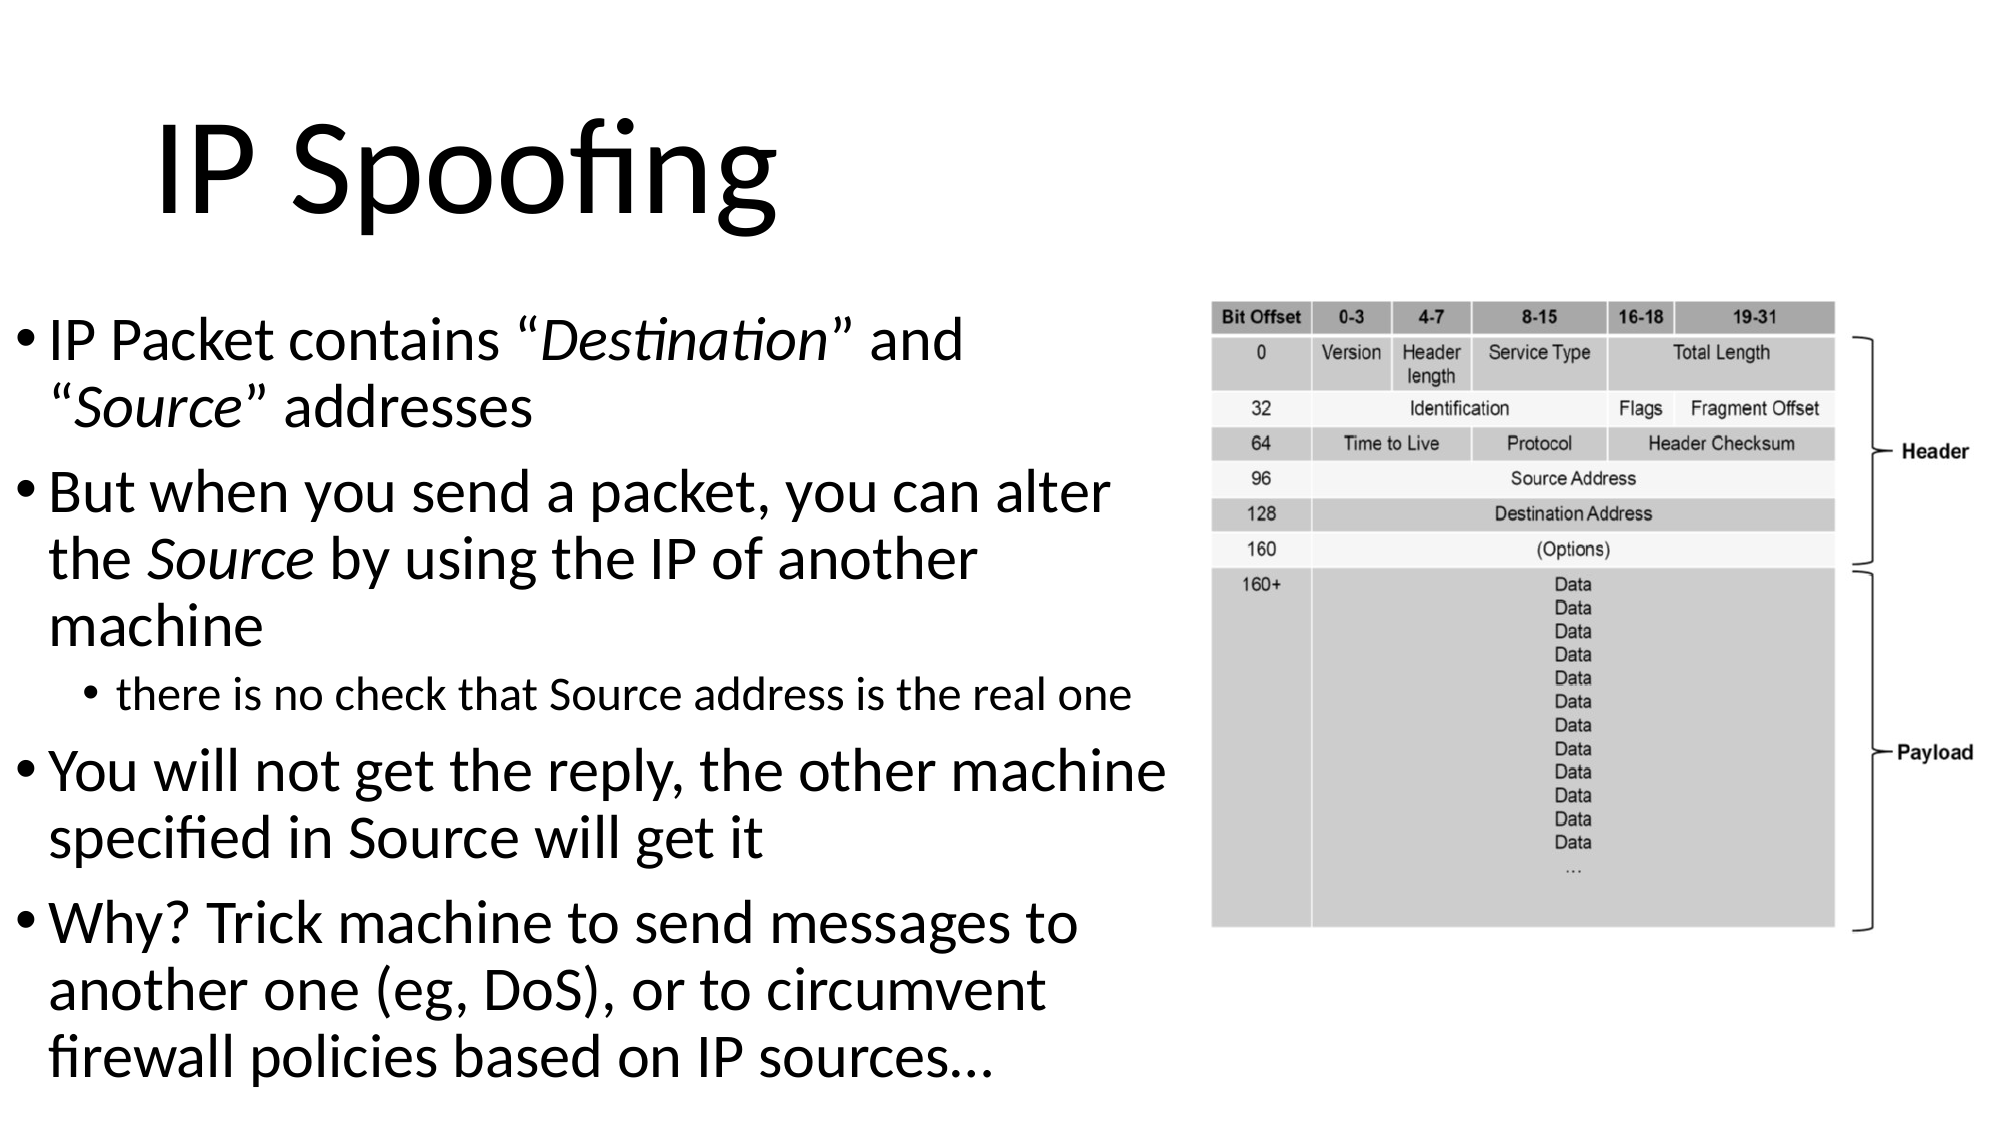

# IP Spoofing
IP Packet contains “Destination” and “Source” addresses
But when you send a packet, you can alter the Source by using the IP of another machine
there is no check that Source address is the real one
You will not get the reply, the other machine specified in Source will get it
Why? Trick machine to send messages to another one (eg, DoS), or to circumvent firewall policies based on IP sources…